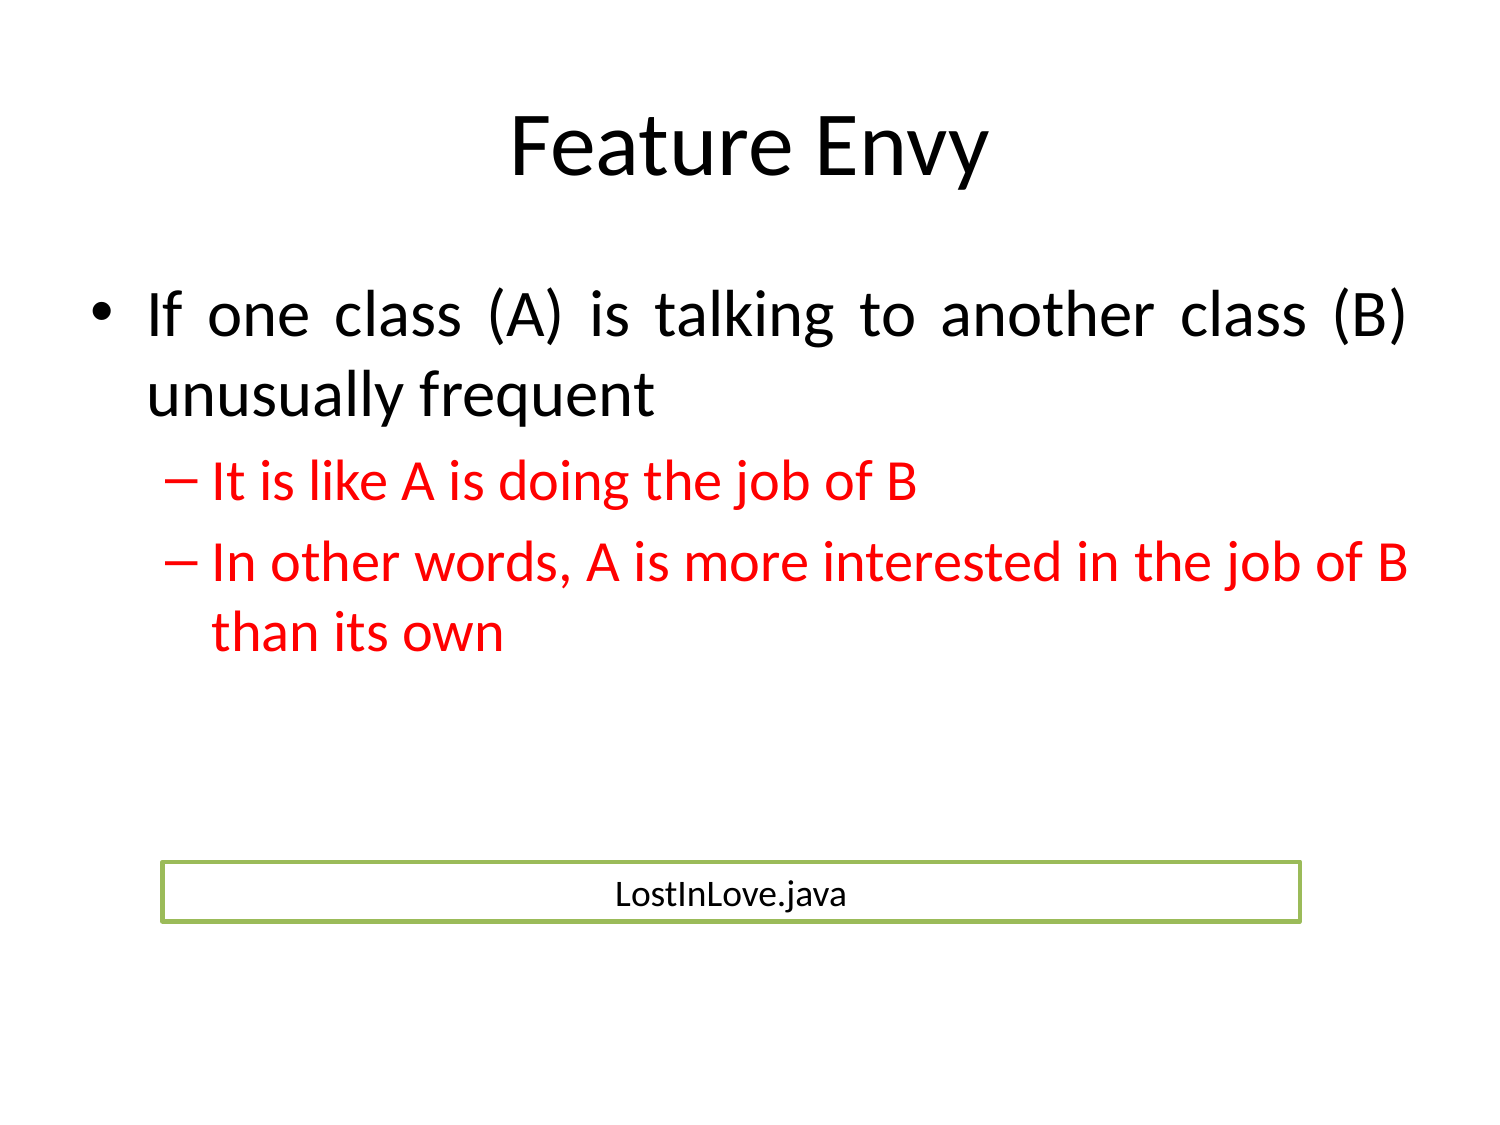

# Feature Envy
If one class (A) is talking to another class (B) unusually frequent
It is like A is doing the job of B
In other words, A is more interested in the job of B than its own
LostInLove.java